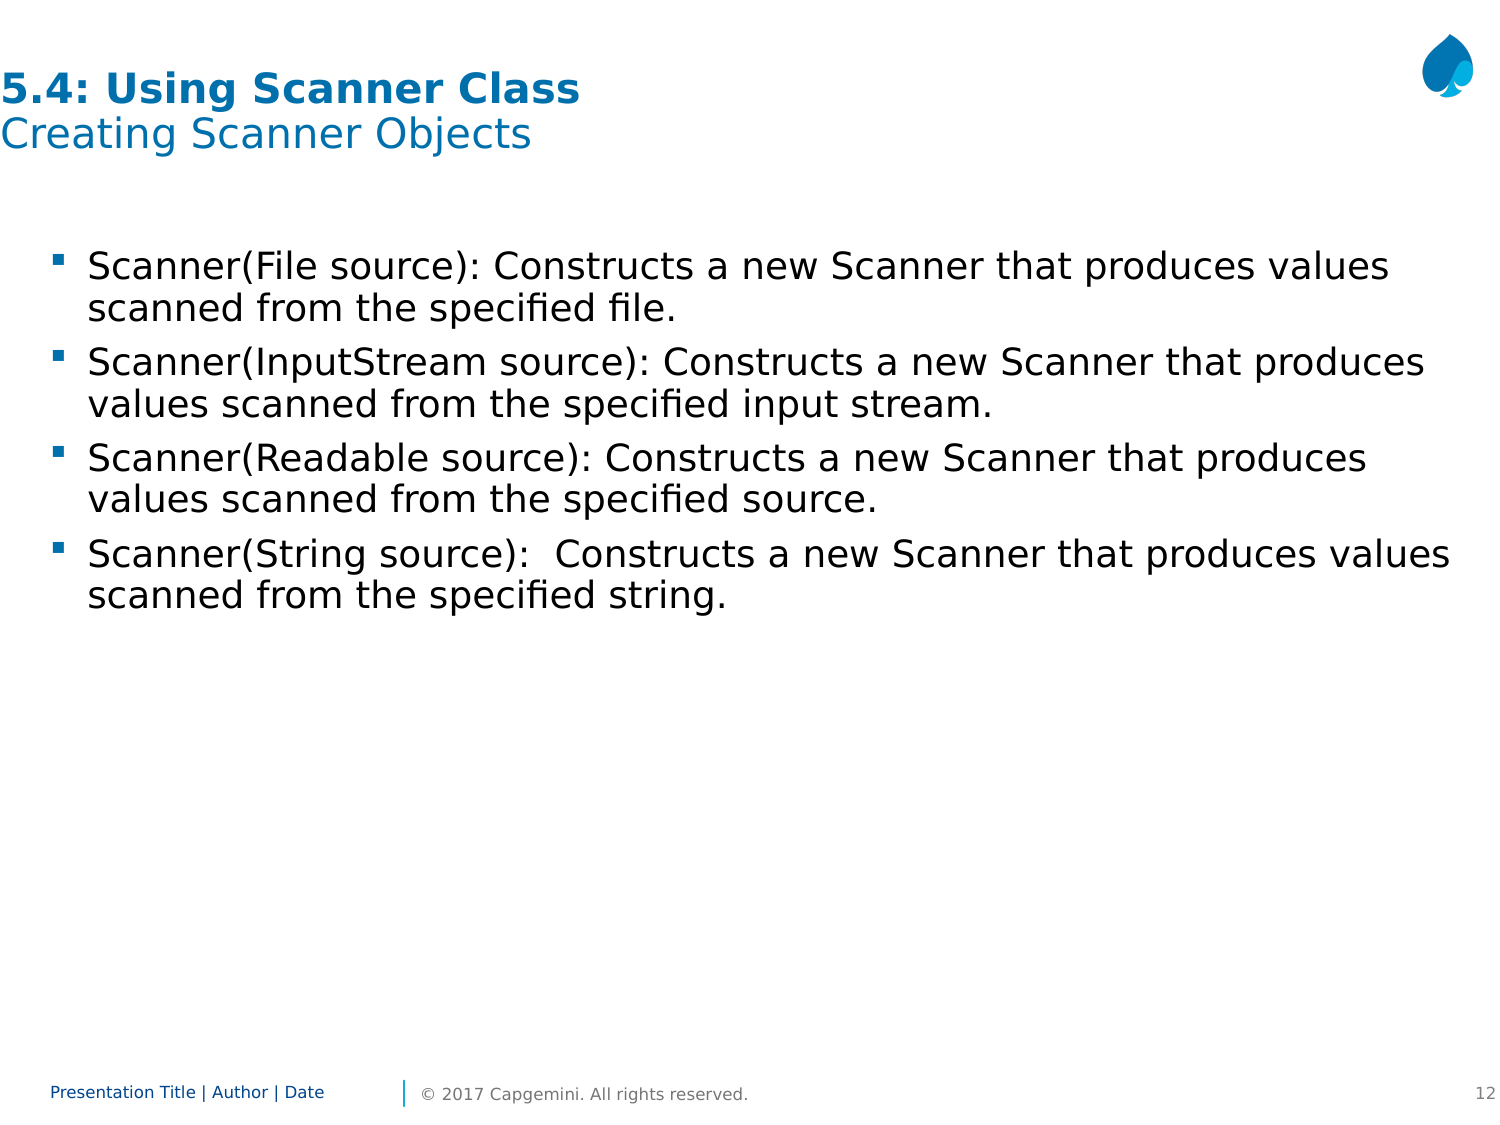

5.4: Using Scanner Class
Creating Scanner Objects
Scanner(File source): Constructs a new Scanner that produces values scanned from the specified file.
Scanner(InputStream source): Constructs a new Scanner that produces values scanned from the specified input stream.
Scanner(Readable source): Constructs a new Scanner that produces values scanned from the specified source.
Scanner(String source):  Constructs a new Scanner that produces values scanned from the specified string.